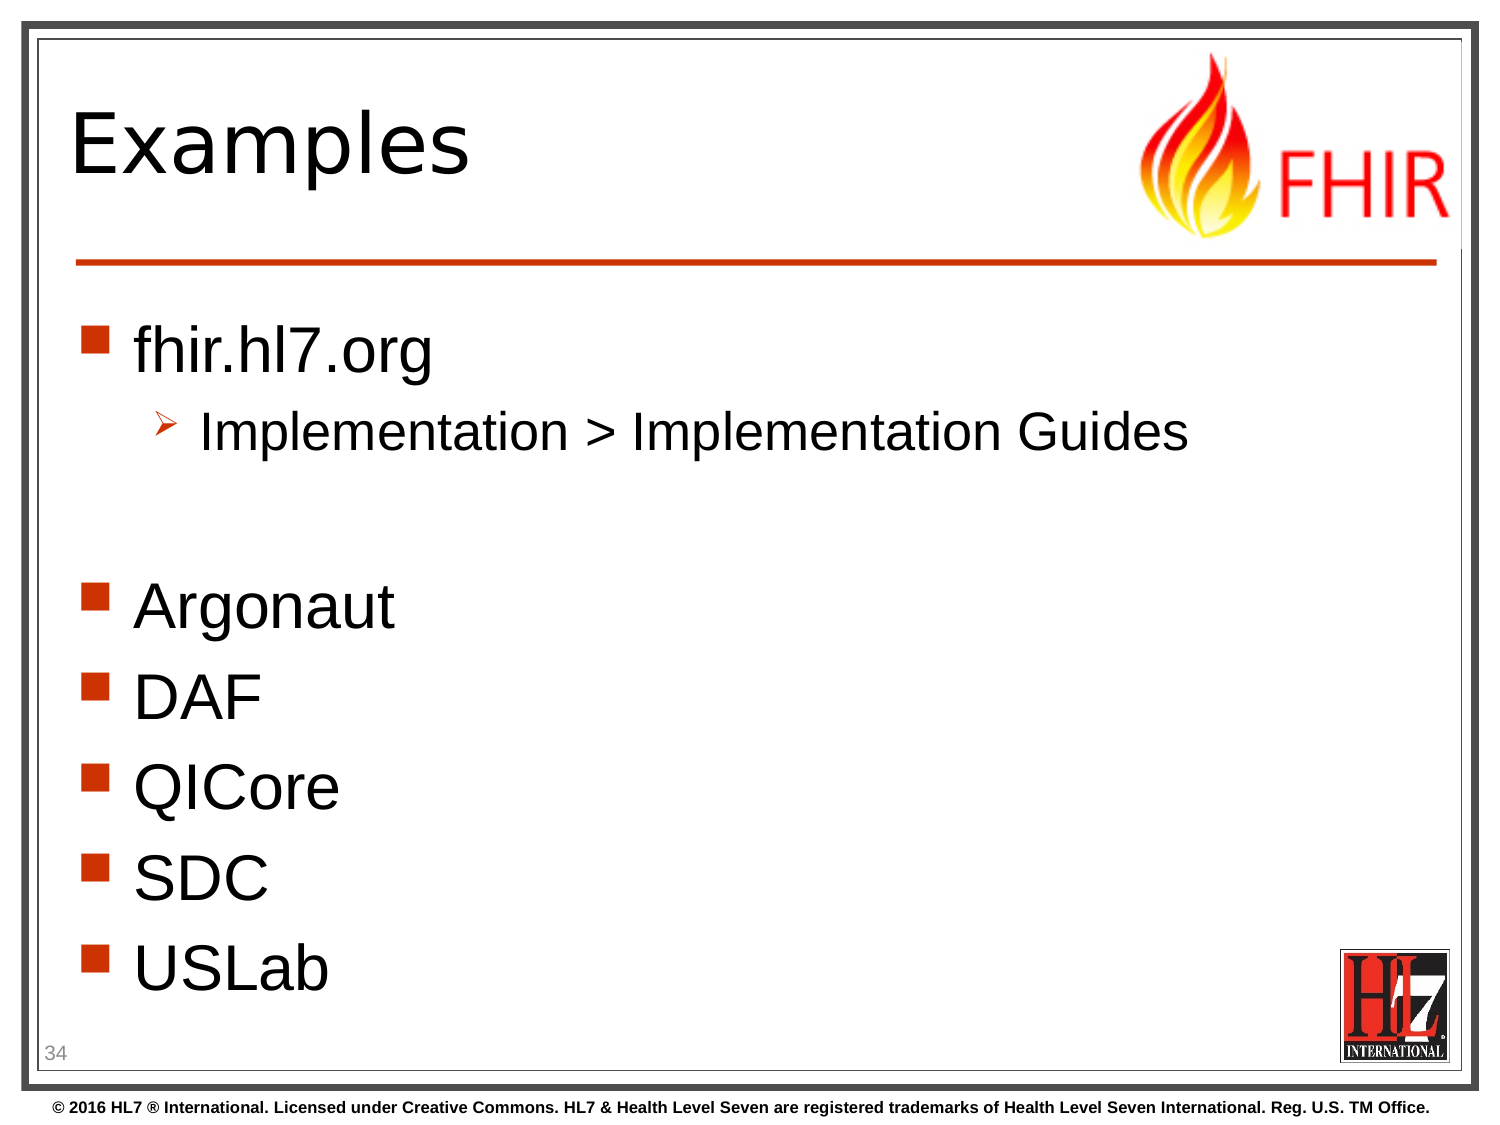

# Examples
fhir.hl7.org
Implementation > Implementation Guides

Argonaut
DAF
QICore
SDC
USLab

34